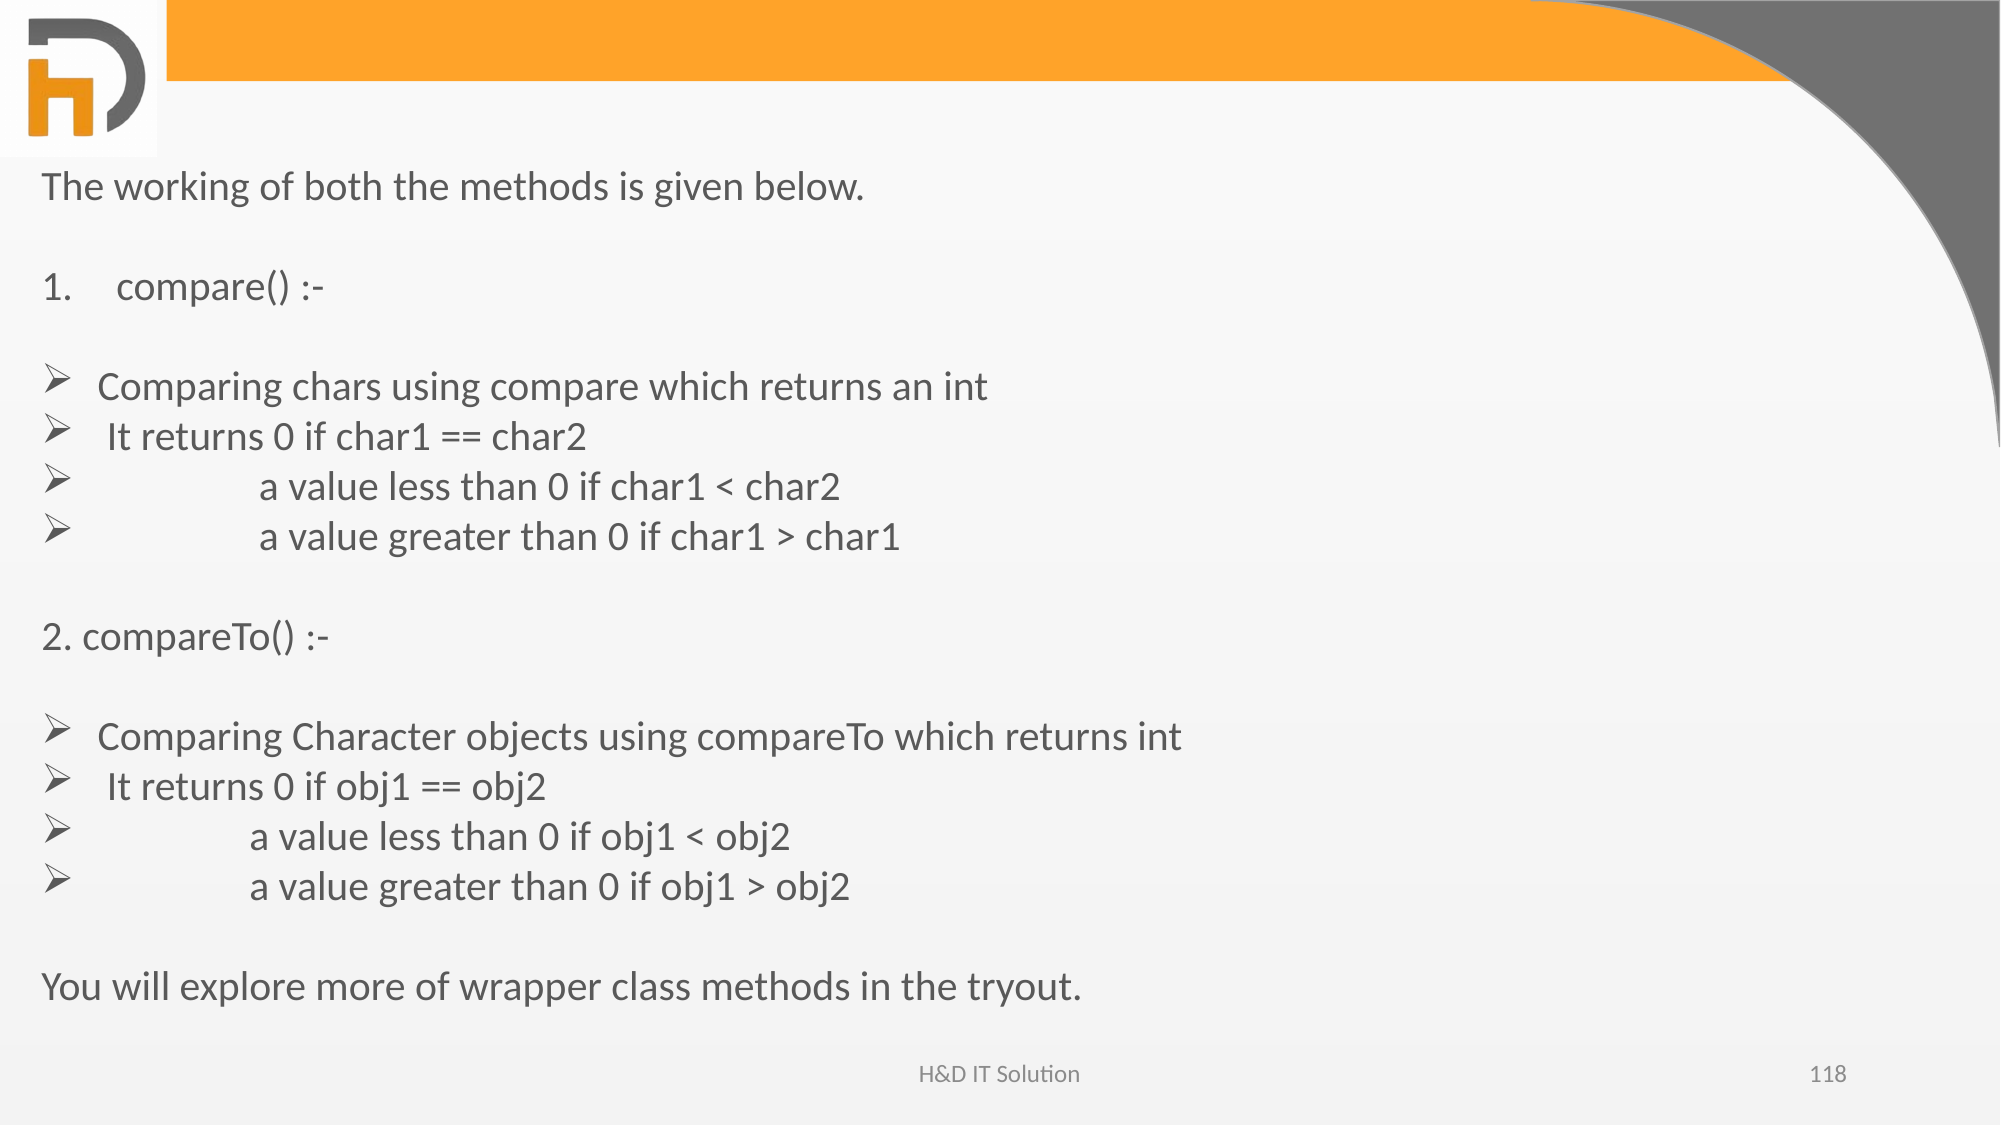

The working of both the methods is given below.

compare() :-

Comparing chars using compare which returns an int
 It returns 0 if char1 == char2
                 a value less than 0 if char1 < char2
                 a value greater than 0 if char1 > char1

2. compareTo() :-

Comparing Character objects using compareTo which returns int
 It returns 0 if obj1 == obj2
                a value less than 0 if obj1 < obj2
                a value greater than 0 if obj1 > obj2

You will explore more of wrapper class methods in the tryout.
H&D IT Solution
118